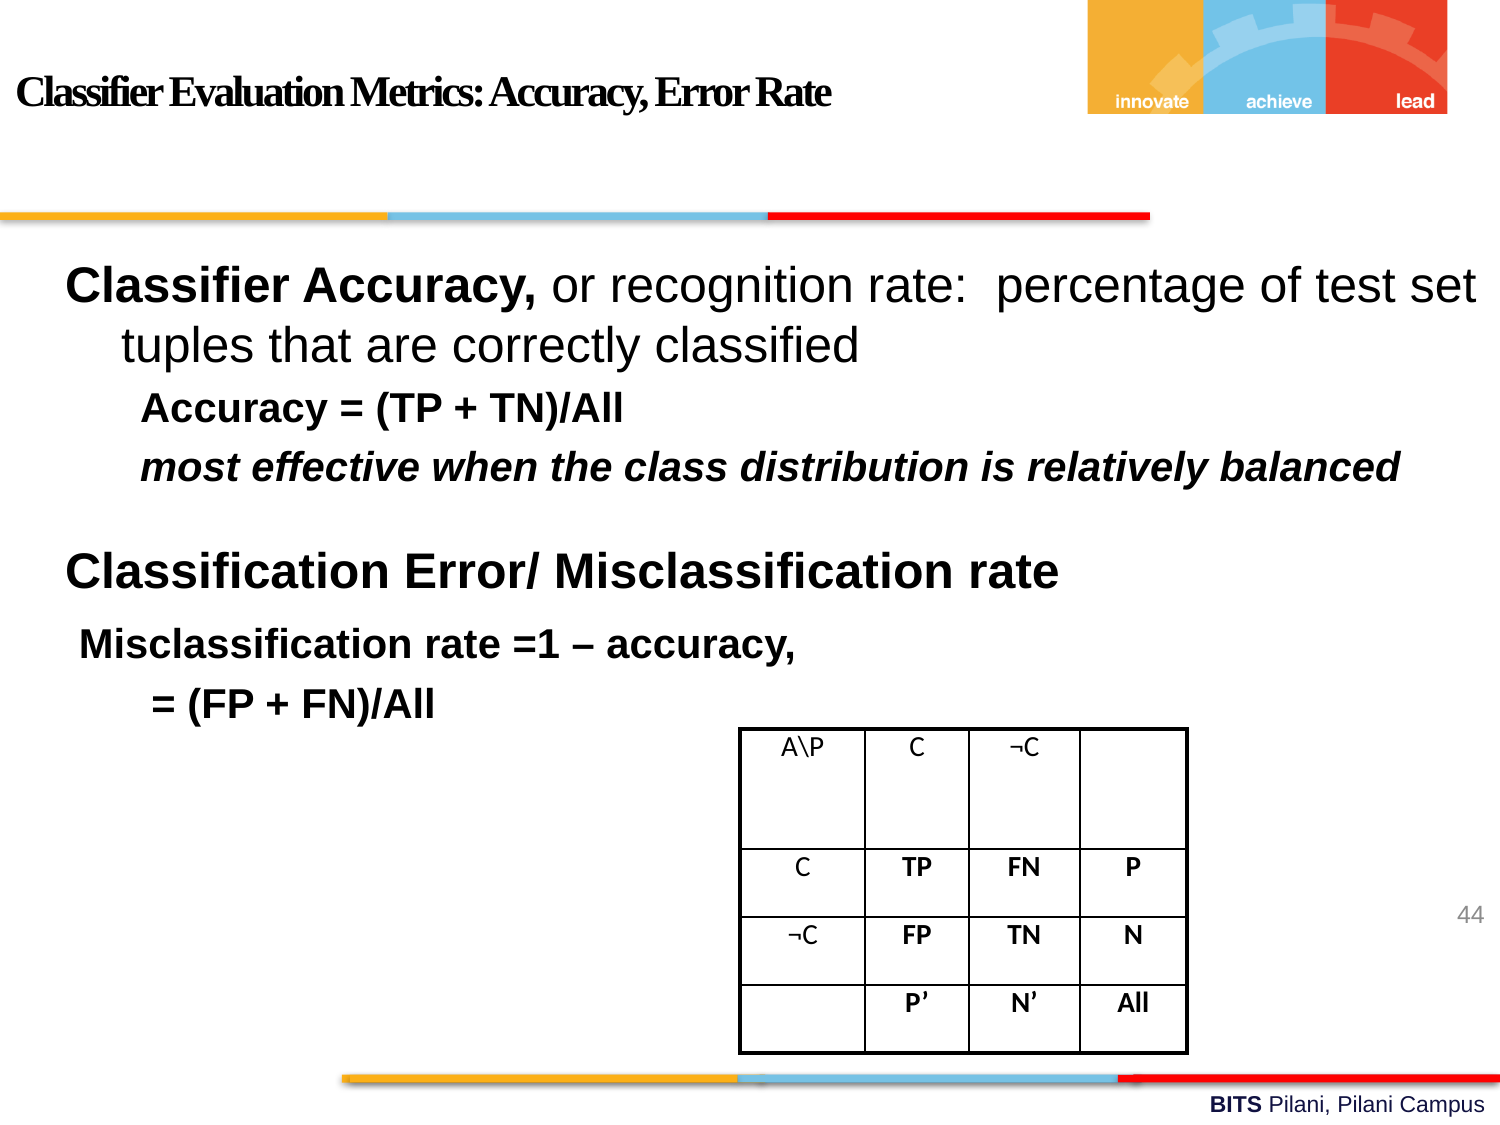

Classifier Evaluation Metrics: Accuracy, Error Rate
Classifier Accuracy, or recognition rate:  percentage of test set tuples that are correctly classified
Accuracy = (TP + TN)/All
most effective when the class distribution is relatively balanced

Classification Error/ Misclassification rate
 Misclassification rate =1 – accuracy,
 = (FP + FN)/All
| A\P | C | ¬C |  |
| --- | --- | --- | --- |
| C | TP | FN | P |
| ¬C | FP | TN | N |
|  | P’ | N’ | All |
44